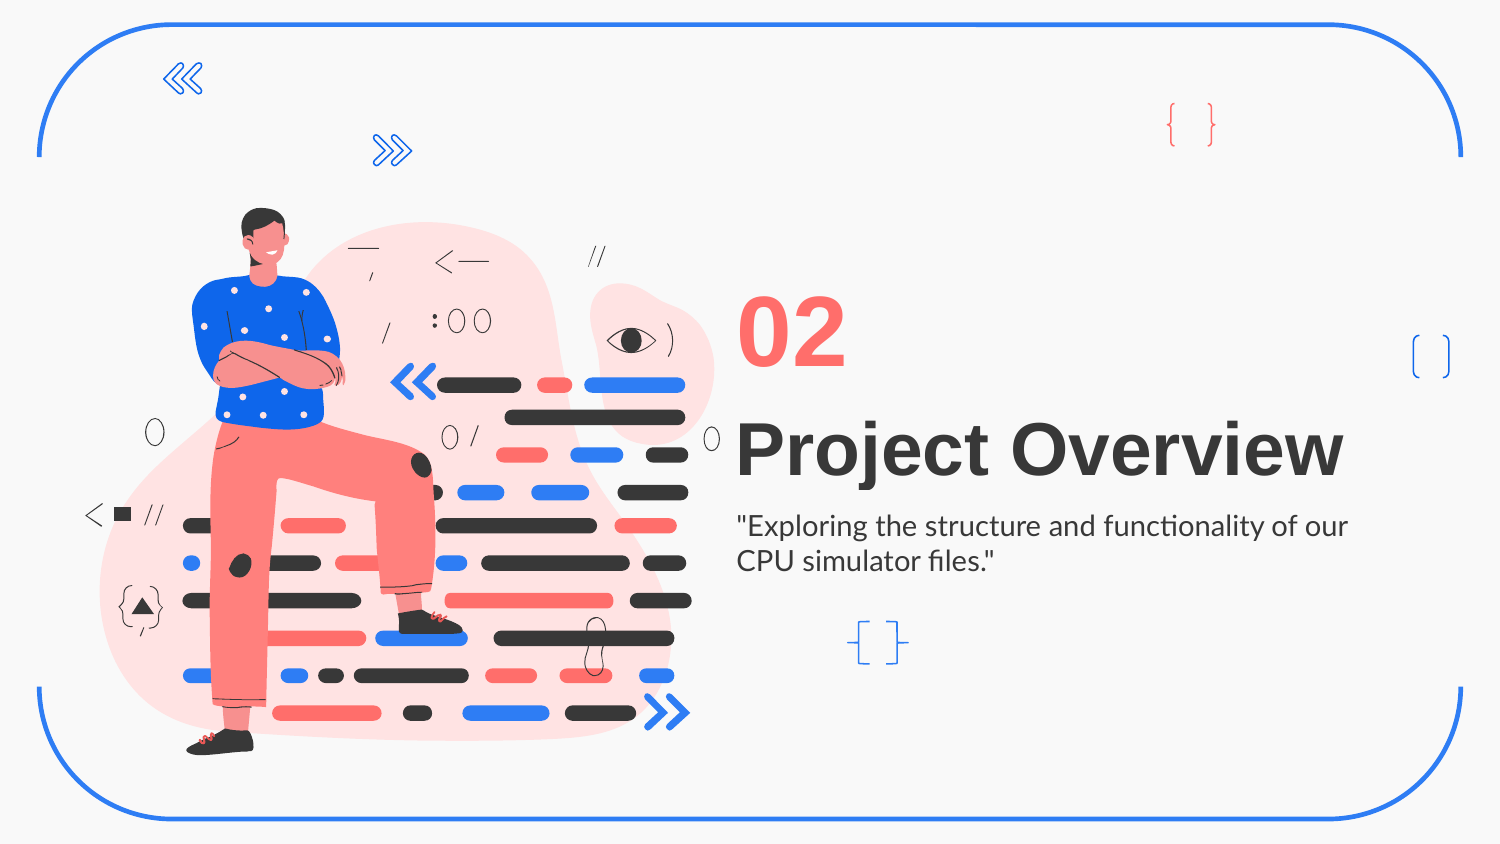

02
# Project Overview
"Exploring the structure and functionality of our CPU simulator files."